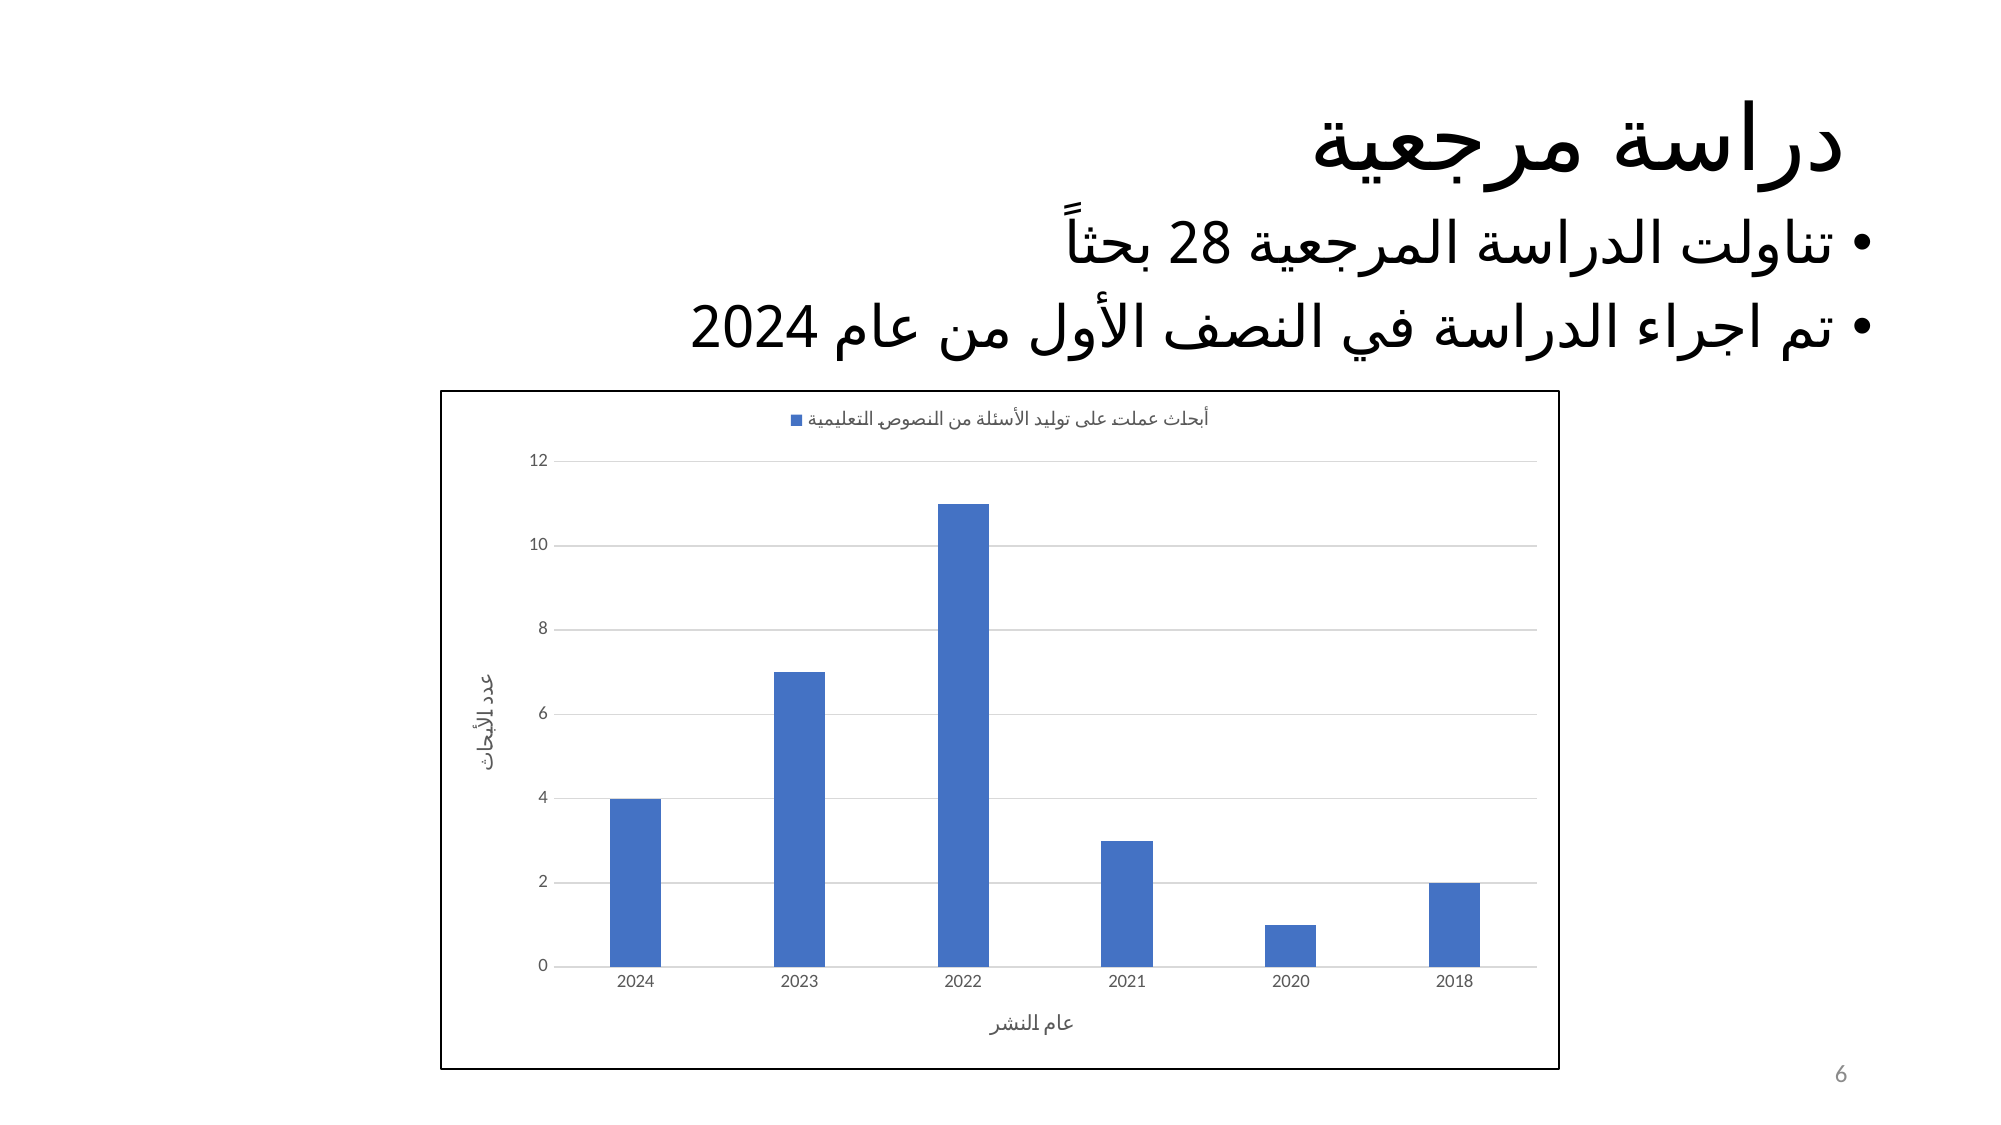

# دراسة مرجعية
تناولت الدراسة المرجعية 28 بحثاً
تم اجراء الدراسة في النصف الأول من عام 2024

### Chart

| Category | أبحاث عملت على توليد الأسئلة من النصوص التعليمية |
|---|---|
| 2024 | 4.0 |
| 2023 | 7.0 |
| 2022 | 11.0 |
| 2021 | 3.0 |
| 2020 | 1.0 |
| 2018 | 2.0 |
6